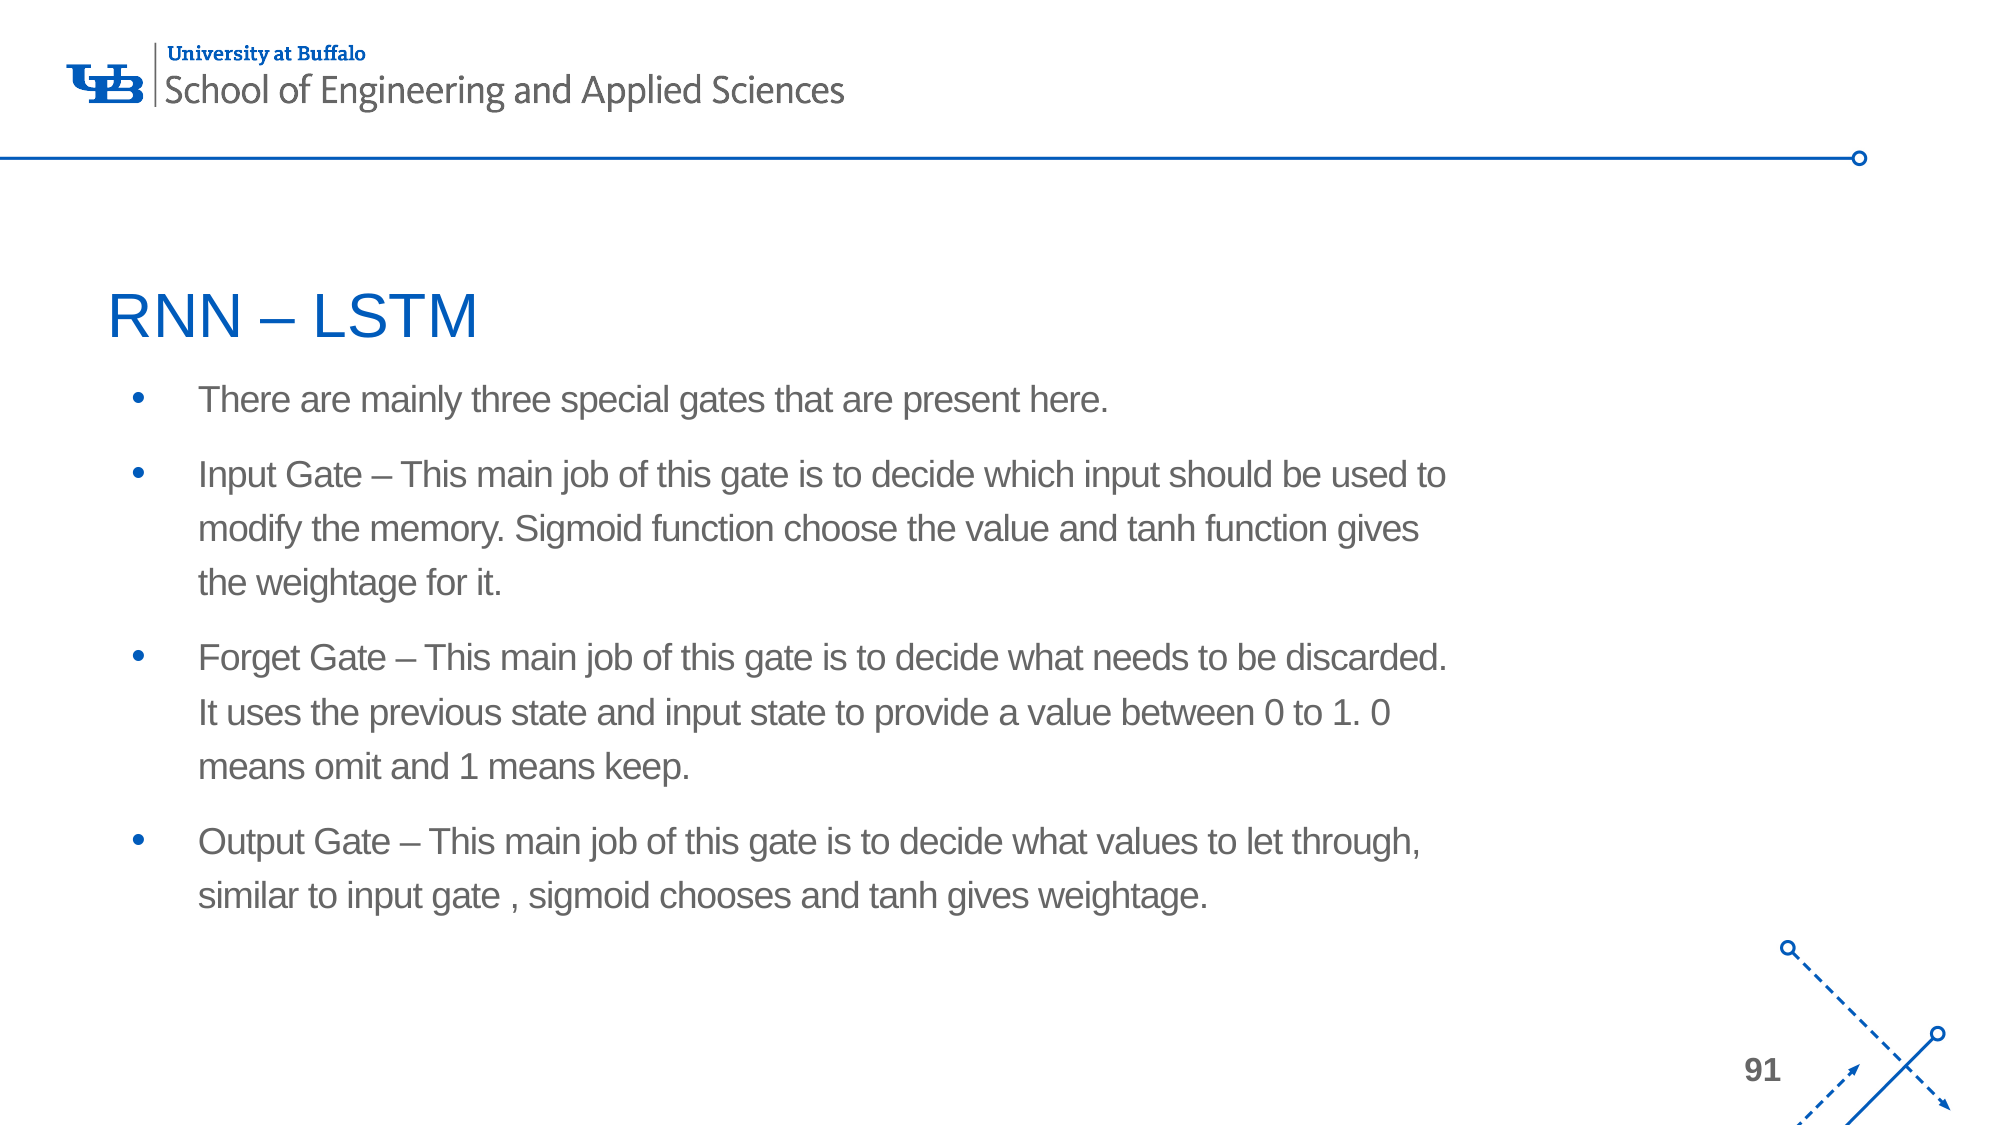

# RNN – LSTM
There are mainly three special gates that are present here.
Input Gate – This main job of this gate is to decide which input should be used to modify the memory. Sigmoid function choose the value and tanh function gives the weightage for it.
Forget Gate – This main job of this gate is to decide what needs to be discarded. It uses the previous state and input state to provide a value between 0 to 1. 0 means omit and 1 means keep.
Output Gate – This main job of this gate is to decide what values to let through, similar to input gate , sigmoid chooses and tanh gives weightage.